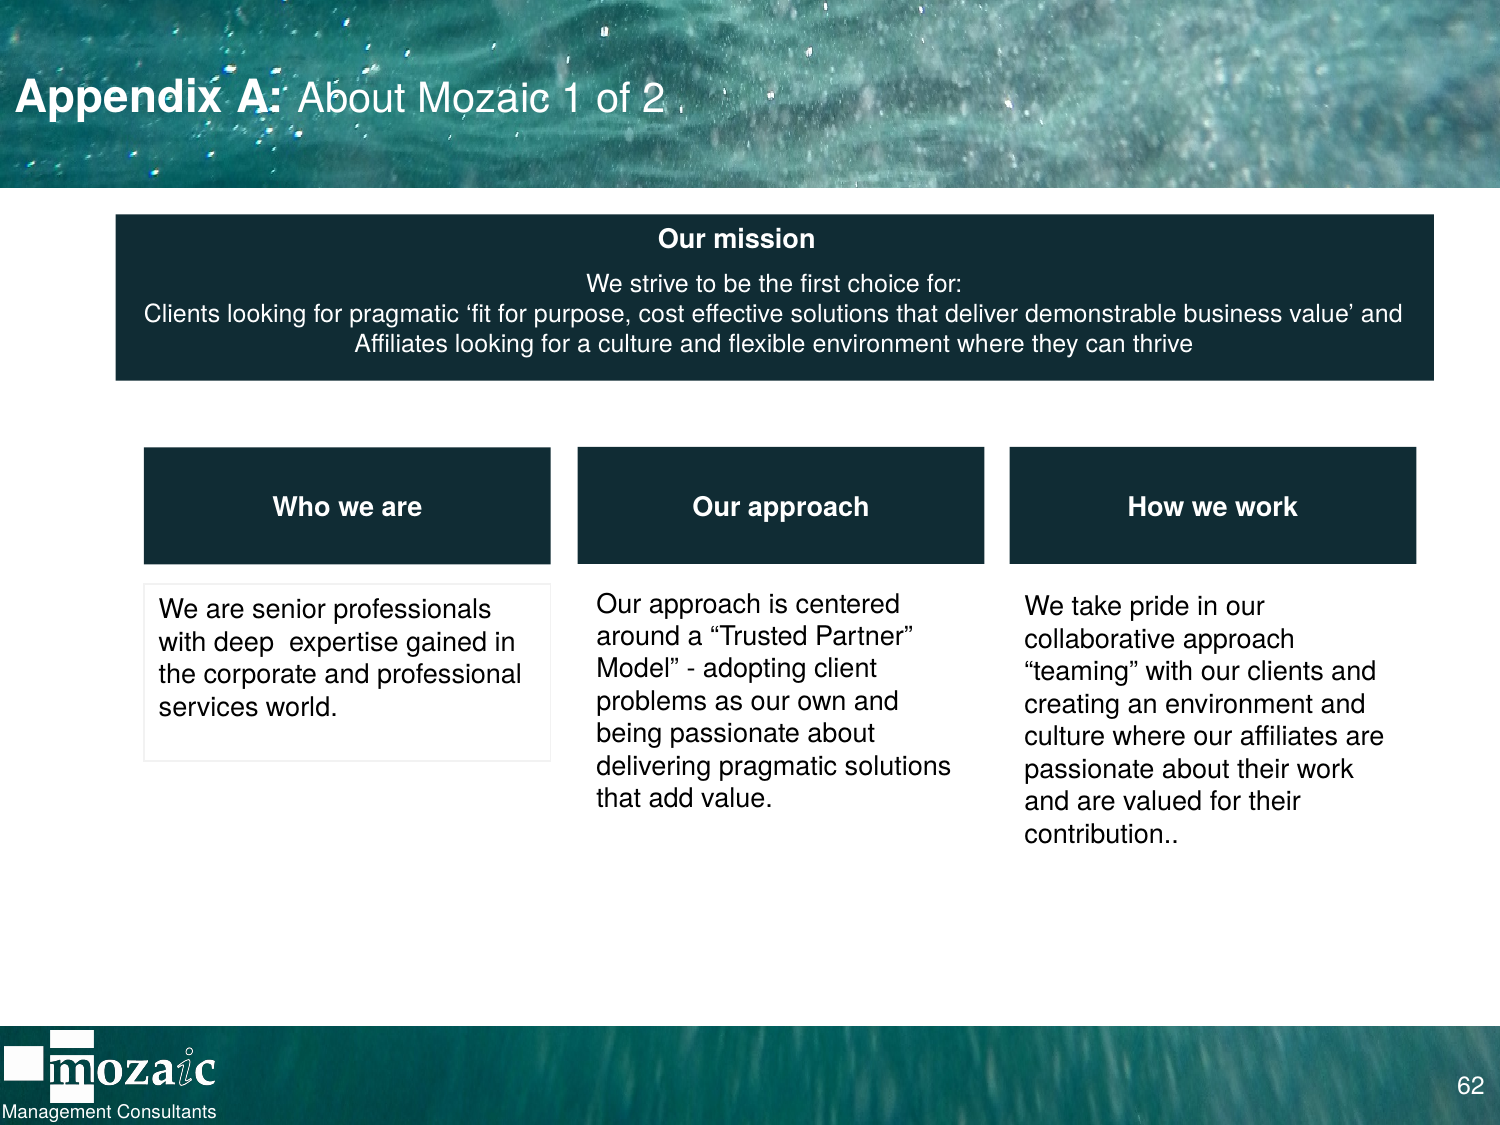

# Appendix A: About Mozaic 1 of 2

We strive to be the first choice for:
Clients looking for pragmatic ‘fit for purpose, cost effective solutions that deliver demonstrable business value’ and
Affiliates looking for a culture and flexible environment where they can thrive
Our mission
Our approach
How we work
Who we are
Our approach is centered around a “Trusted Partner” Model” - adopting client problems as our own and being passionate about delivering pragmatic solutions that add value.

We take pride in our collaborative approach “teaming” with our clients and creating an environment and culture where our affiliates are passionate about their work and are valued for their contribution..
We are senior professionals with deep  expertise gained in the corporate and professional services world.

62